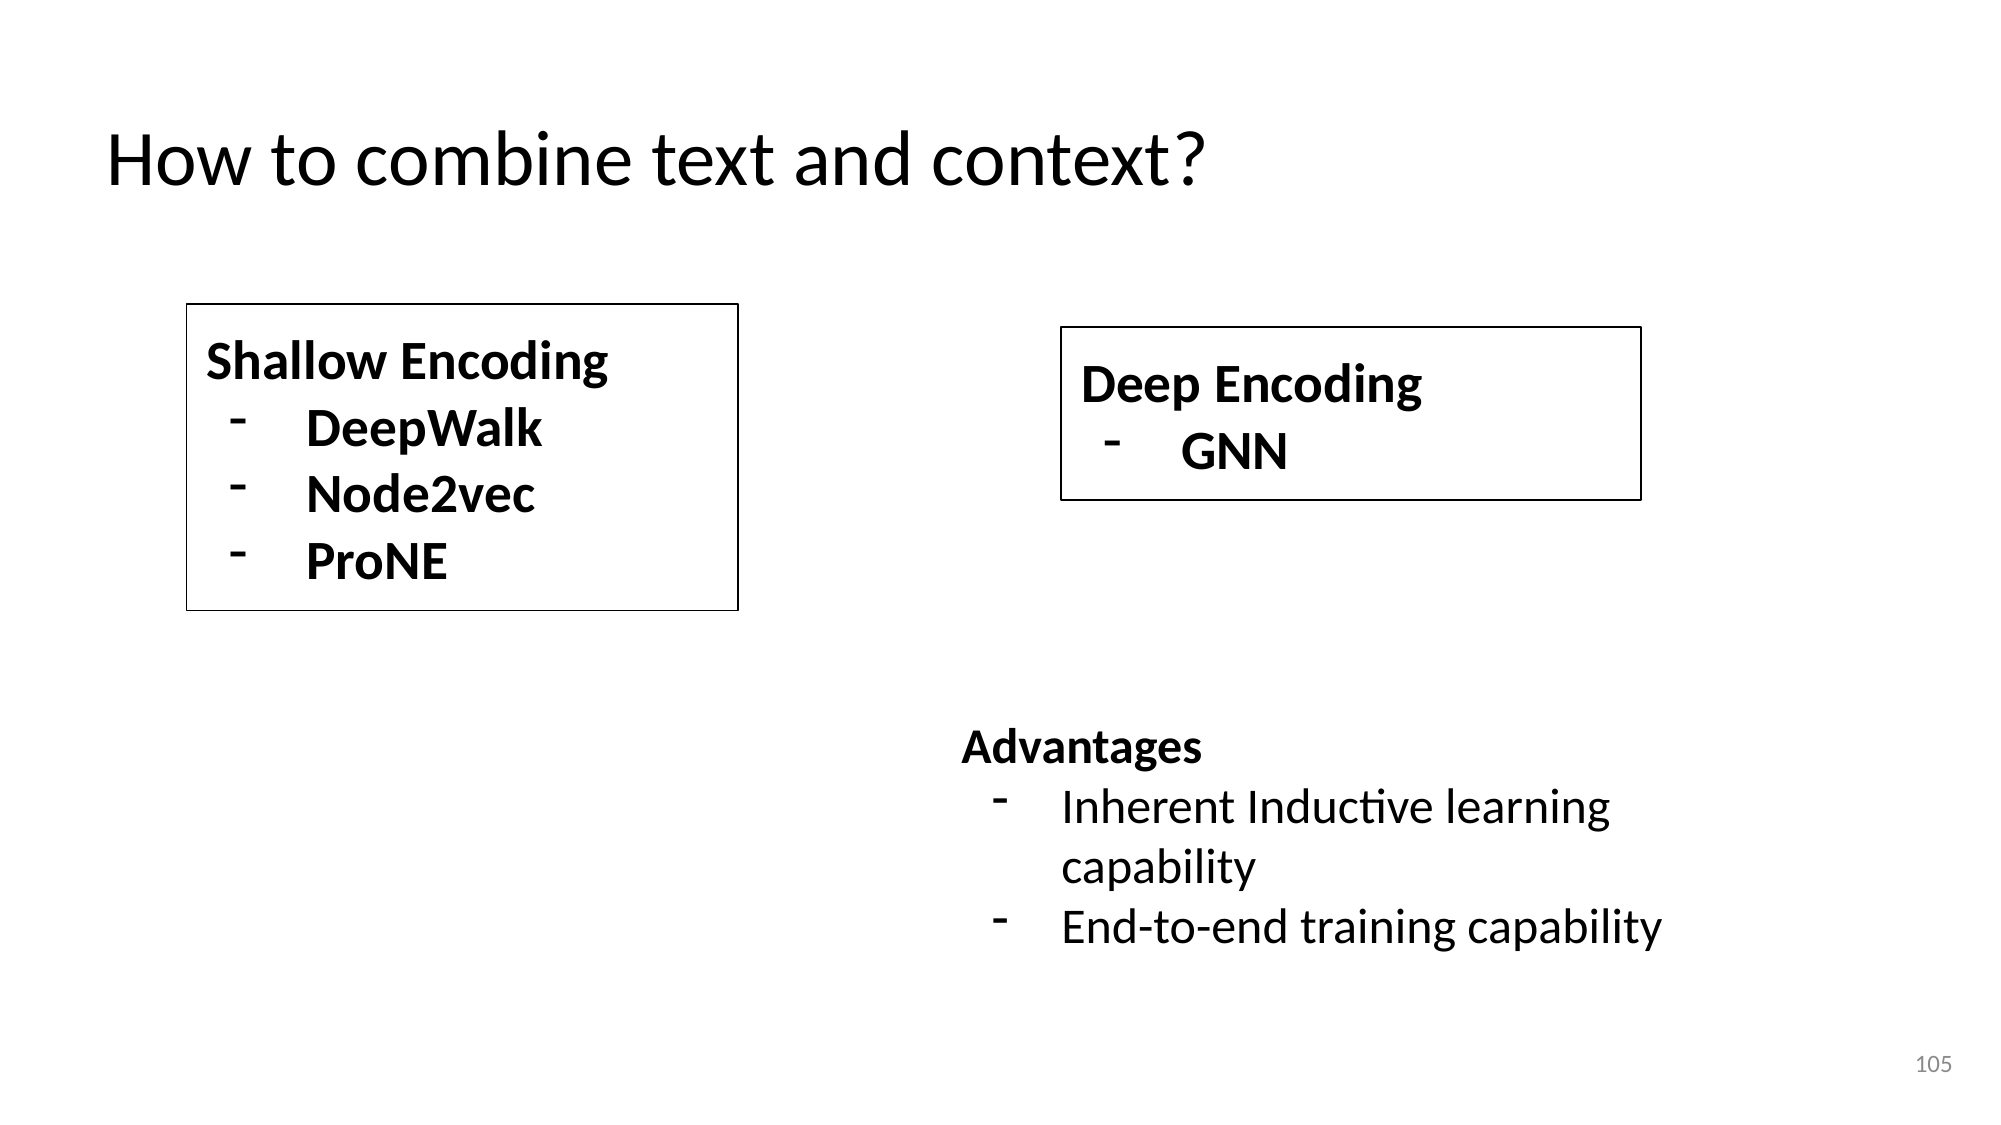

# How to combine text and context?
Shallow Encoding
DeepWalk
Node2vec
ProNE
Deep Encoding
GNN
Advantages
Inherent Inductive learning capability
End-to-end training capability
105